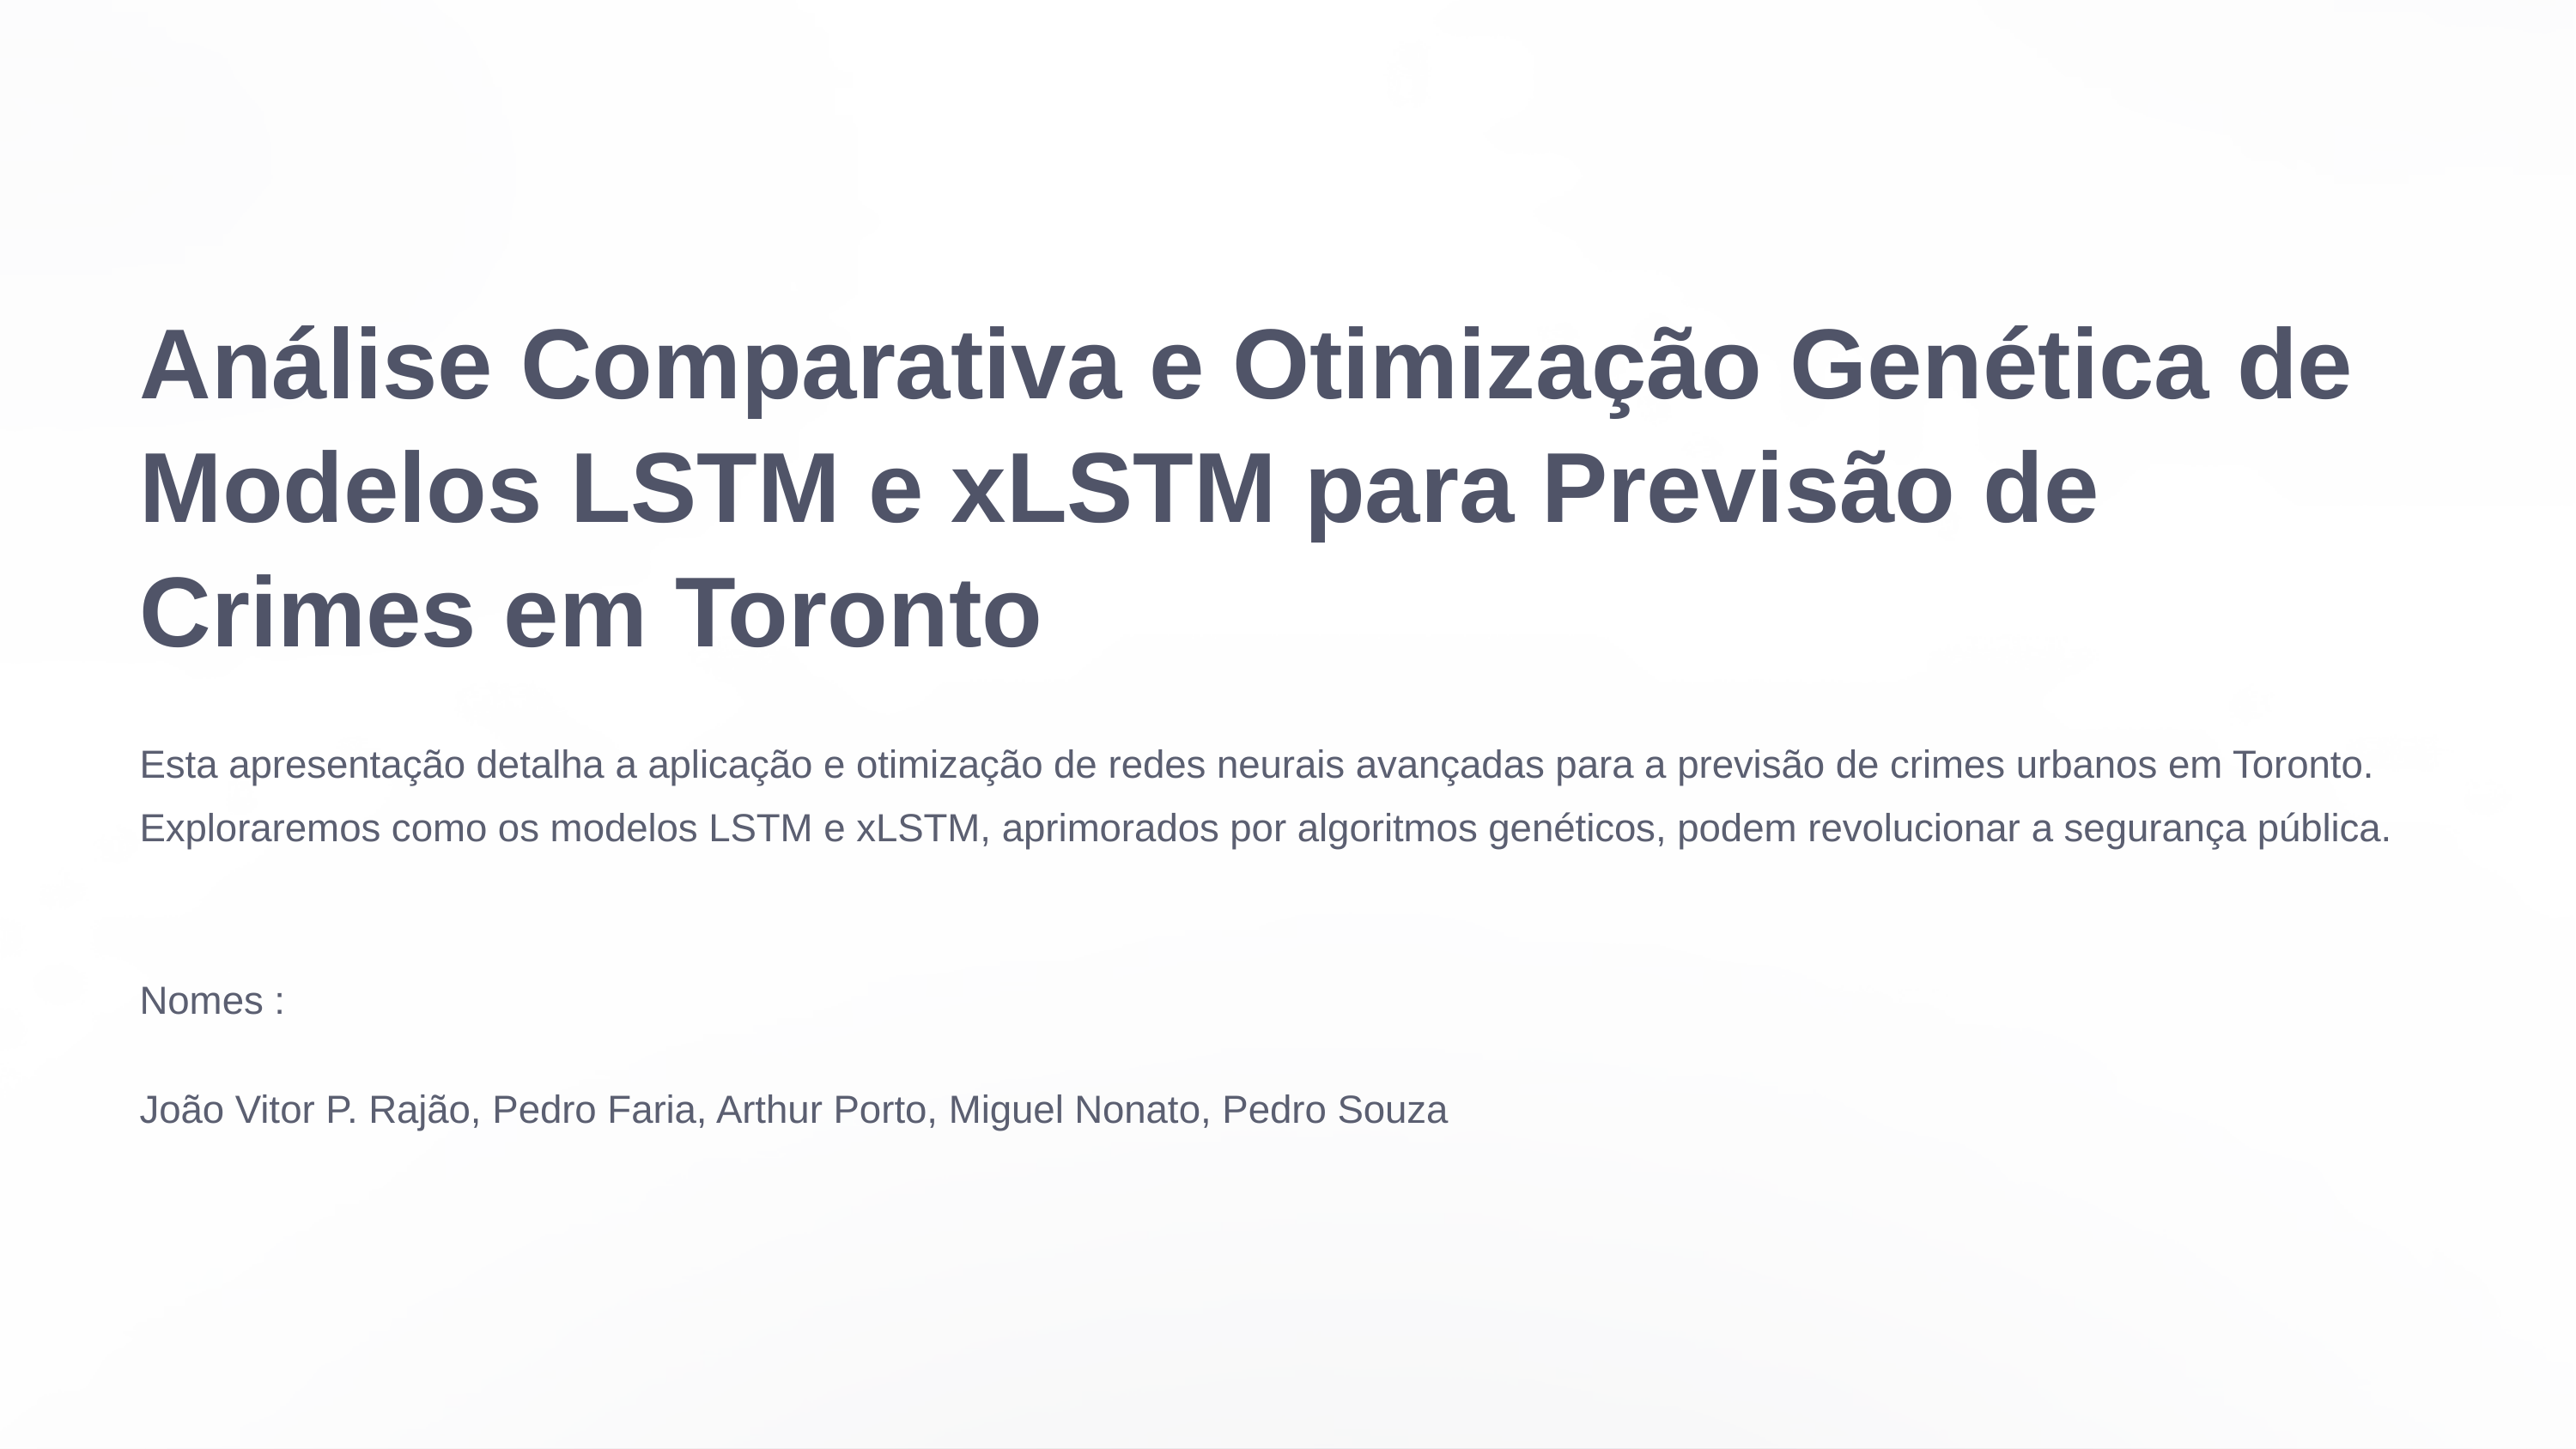

Análise Comparativa e Otimização Genética de Modelos LSTM e xLSTM para Previsão de Crimes em Toronto
Esta apresentação detalha a aplicação e otimização de redes neurais avançadas para a previsão de crimes urbanos em Toronto. Exploraremos como os modelos LSTM e xLSTM, aprimorados por algoritmos genéticos, podem revolucionar a segurança pública.
Nomes :
João Vitor P. Rajão, Pedro Faria, Arthur Porto, Miguel Nonato, Pedro Souza